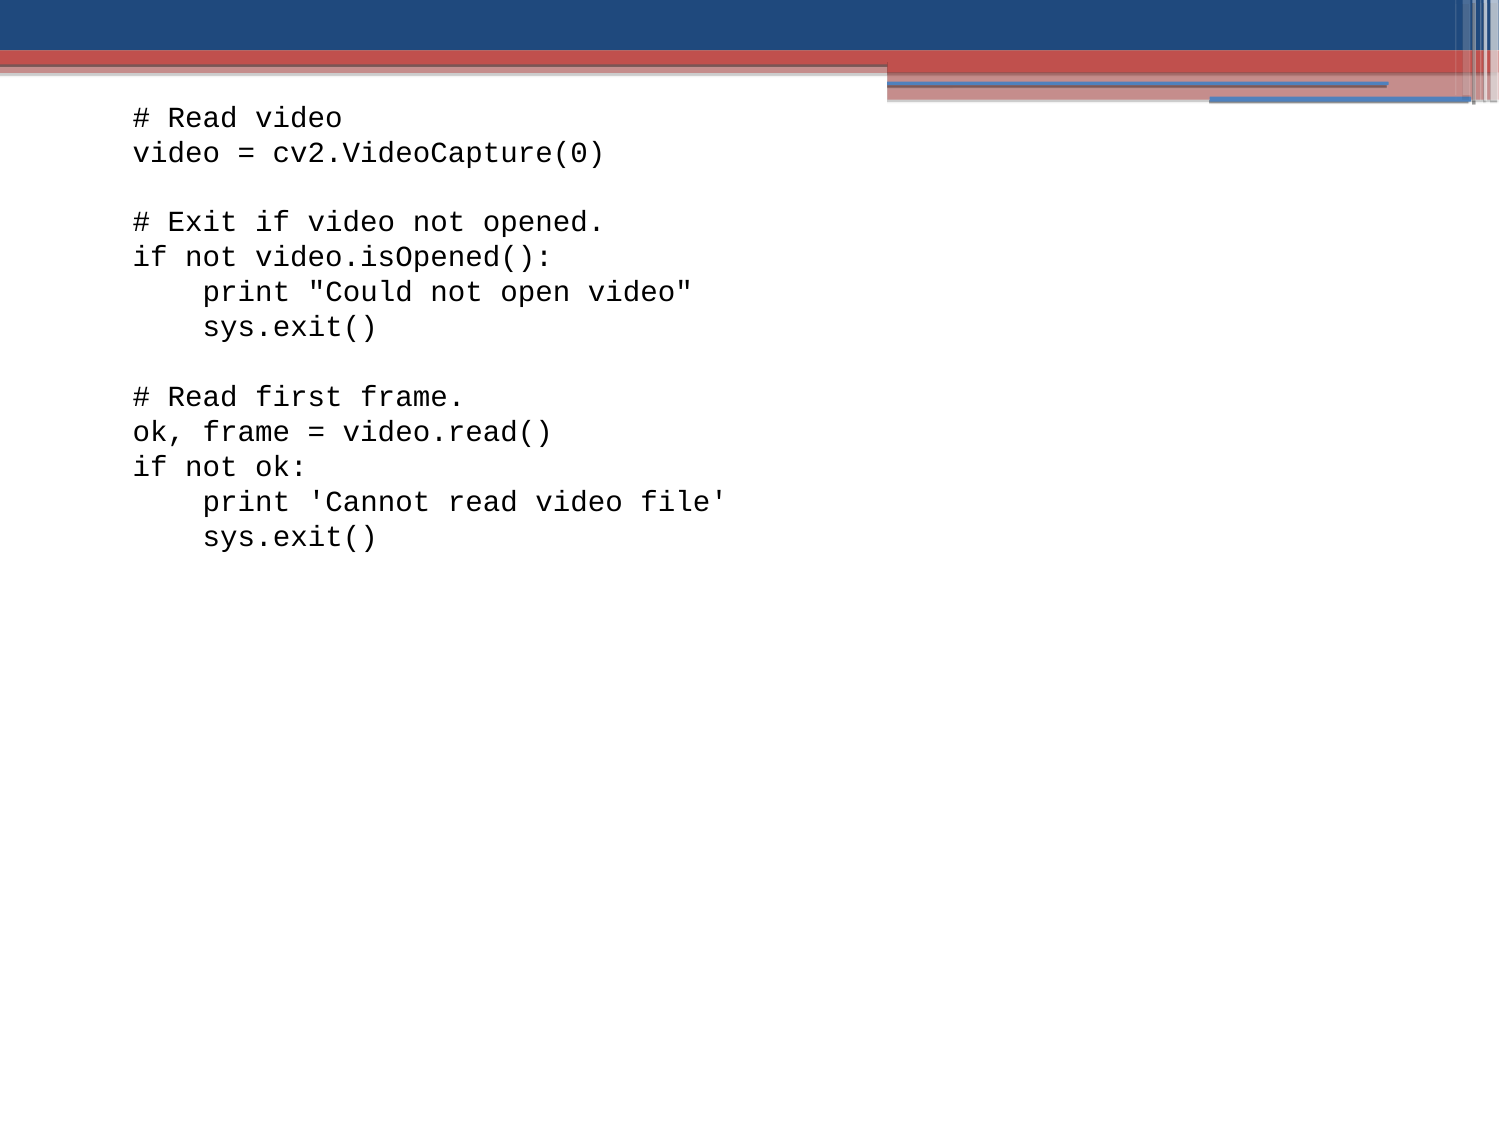

# Read video
    video = cv2.VideoCapture(0)

    # Exit if video not opened.
    if not video.isOpened():
        print "Could not open video"
        sys.exit()

    # Read first frame.
    ok, frame = video.read()
    if not ok:
        print 'Cannot read video file'
        sys.exit()